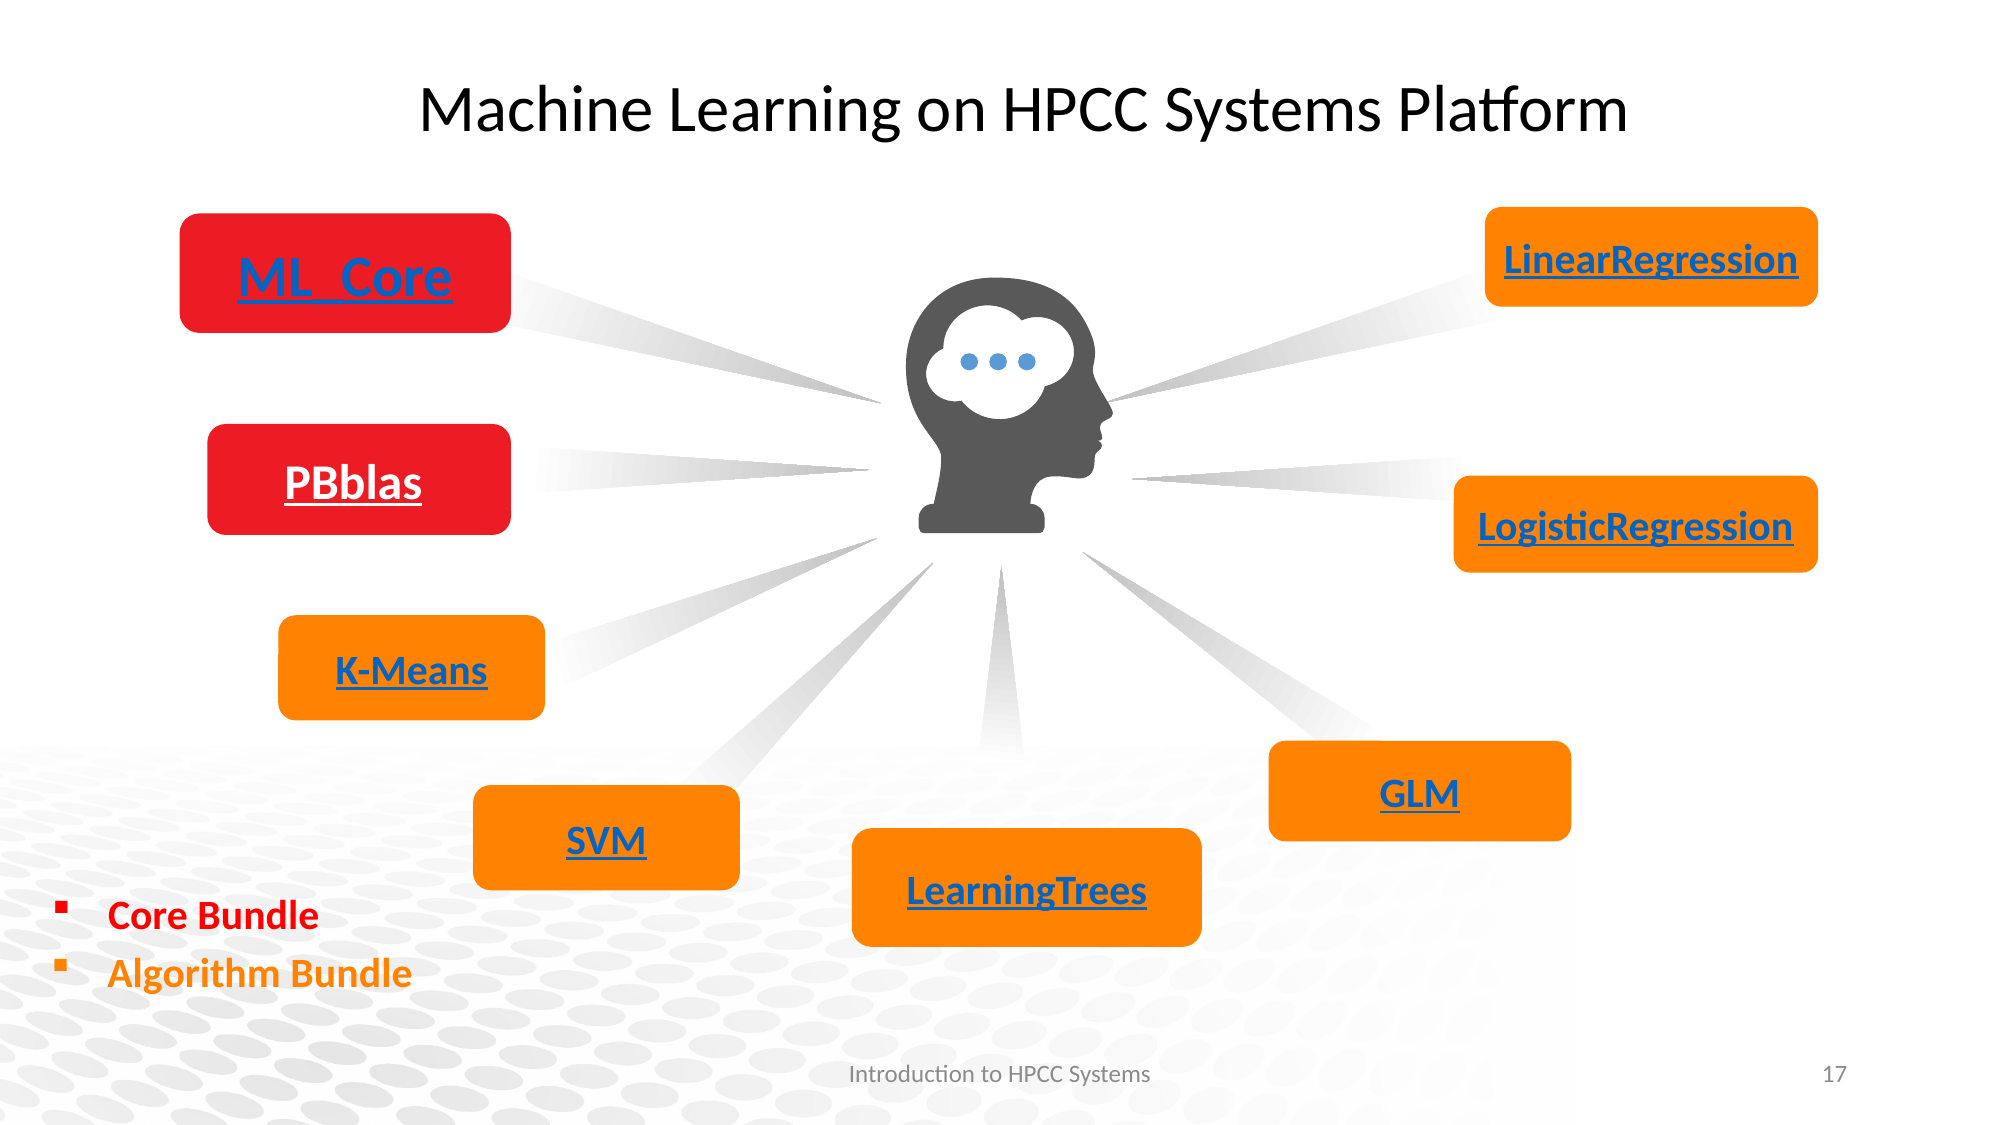

# Machine Learning on HPCC Systems Platform
LinearRegression
ML_Core

PBblas

LogisticRegression
K-Means
GLM
SVM
Core Bundle
LearningTrees
Algorithm Bundle
Introduction to HPCC Systems
17